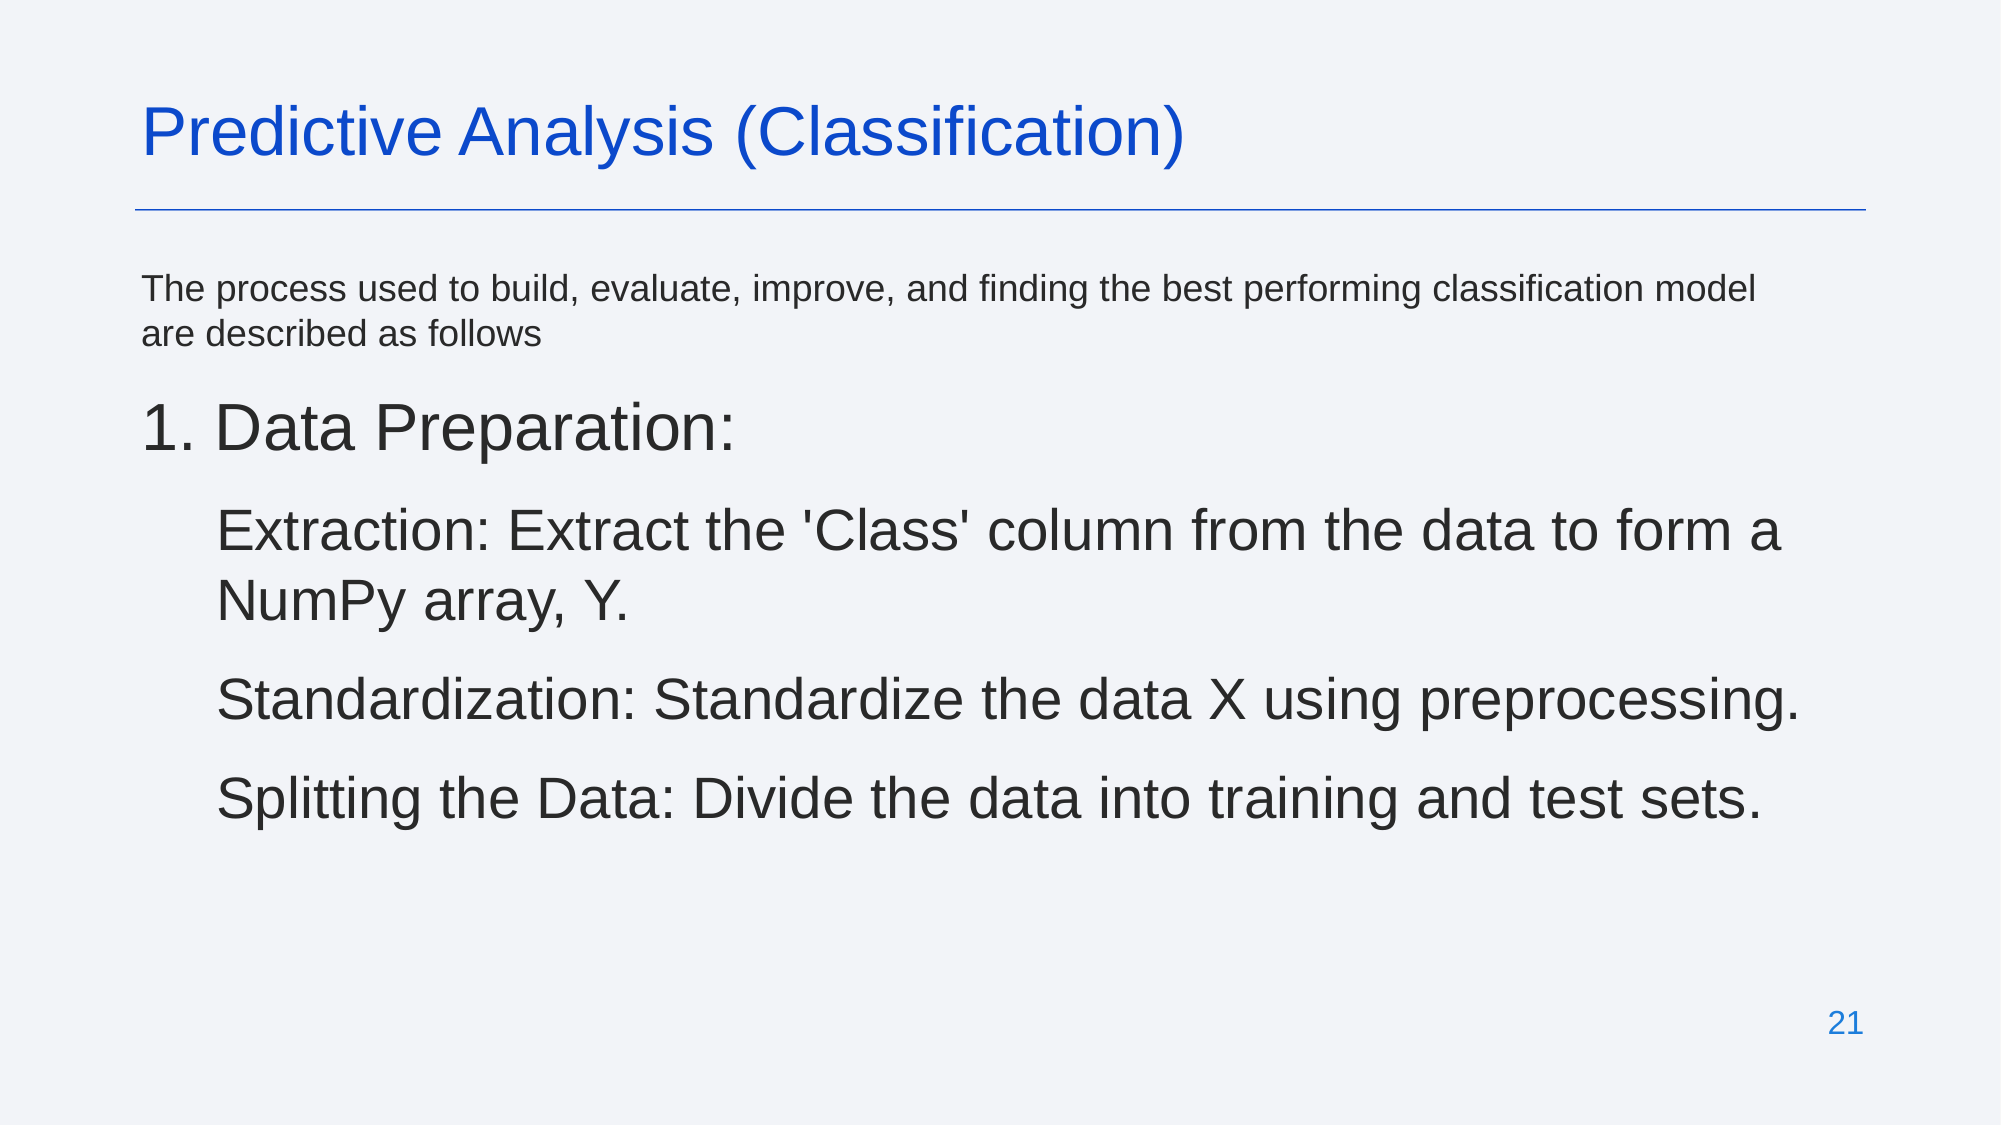

Predictive Analysis (Classification)
The process used to build, evaluate, improve, and finding the best performing classification model are described as follows
1. Data Preparation:
Extraction: Extract the 'Class' column from the data to form a NumPy array, Y.
Standardization: Standardize the data X using preprocessing.
Splitting the Data: Divide the data into training and test sets.

21